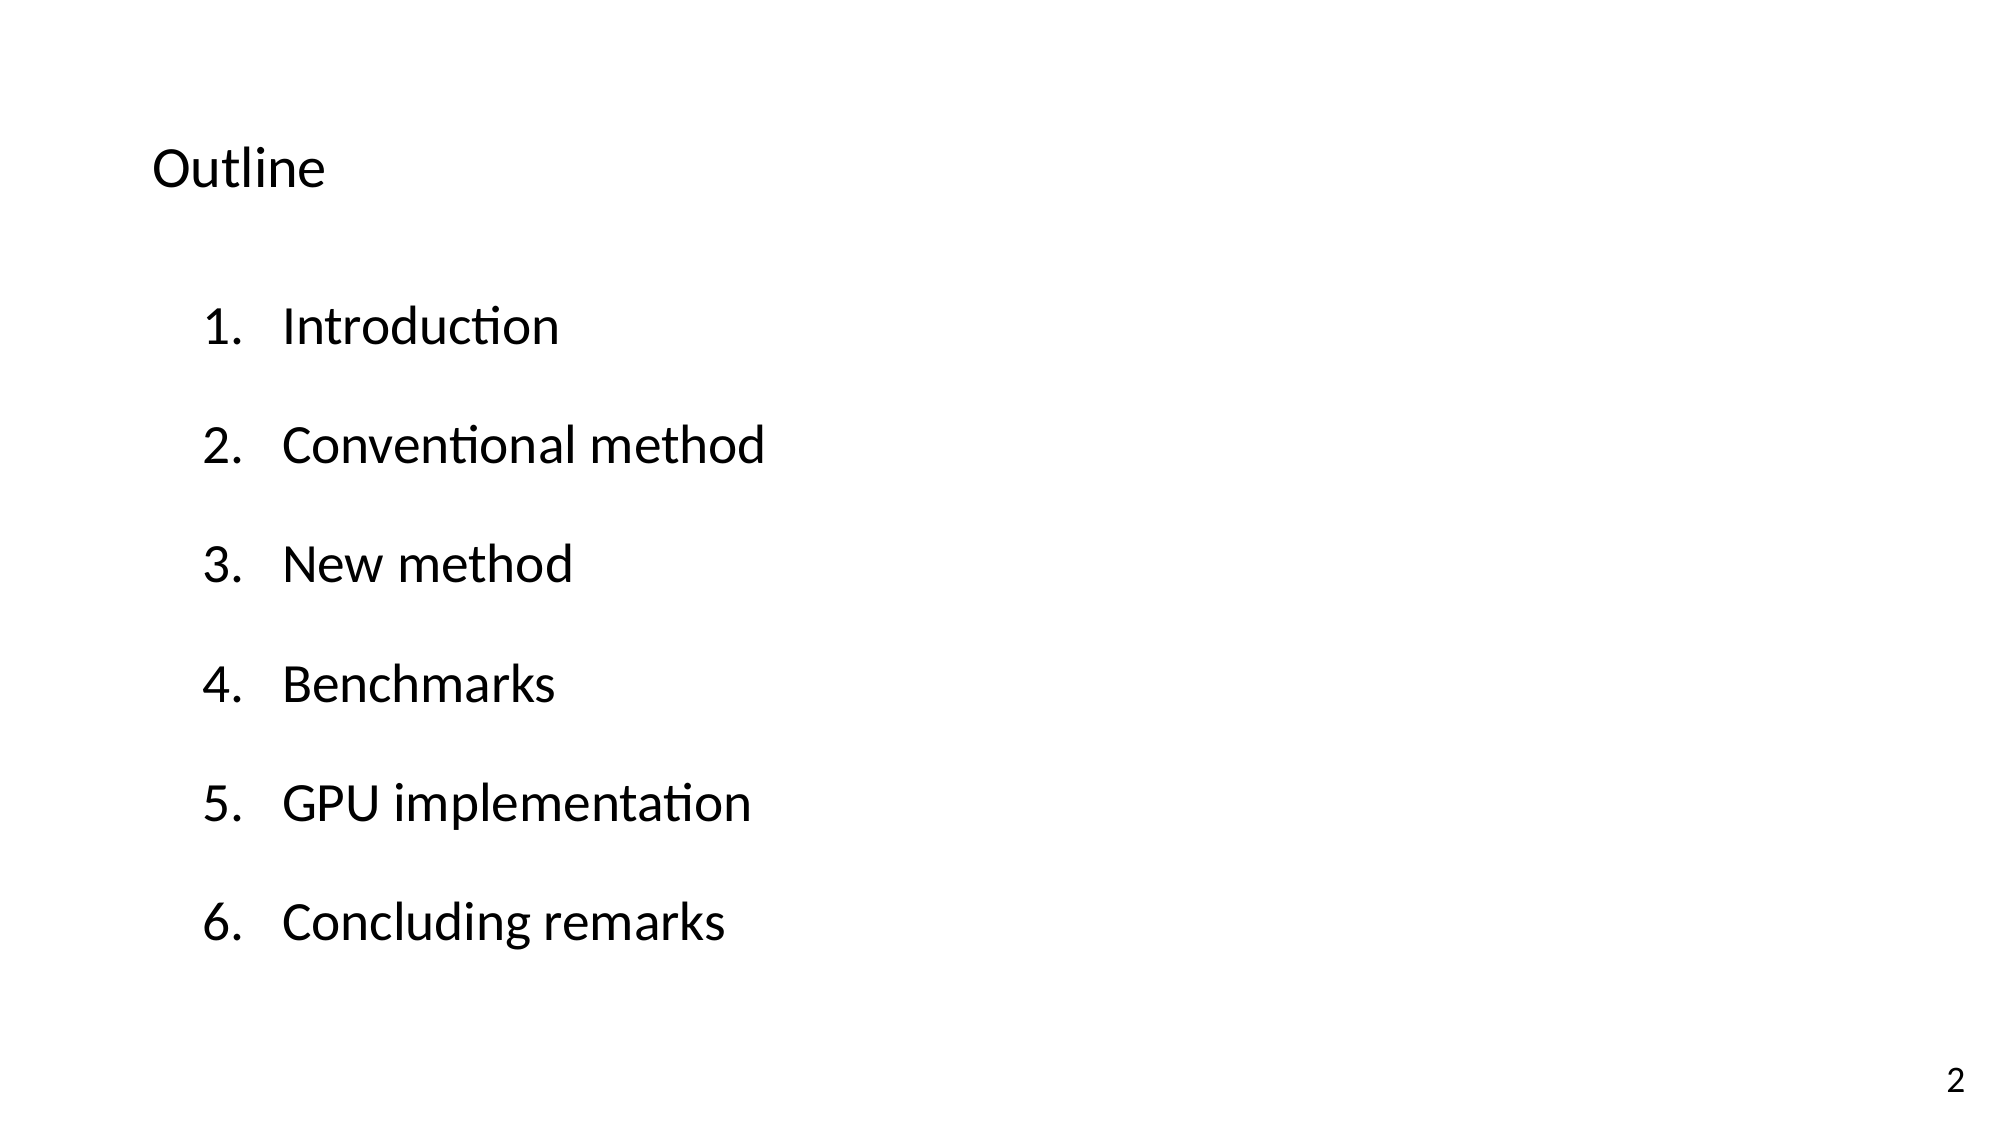

# Outline
Introduction
Conventional method
New method
Benchmarks
GPU implementation
Concluding remarks

2